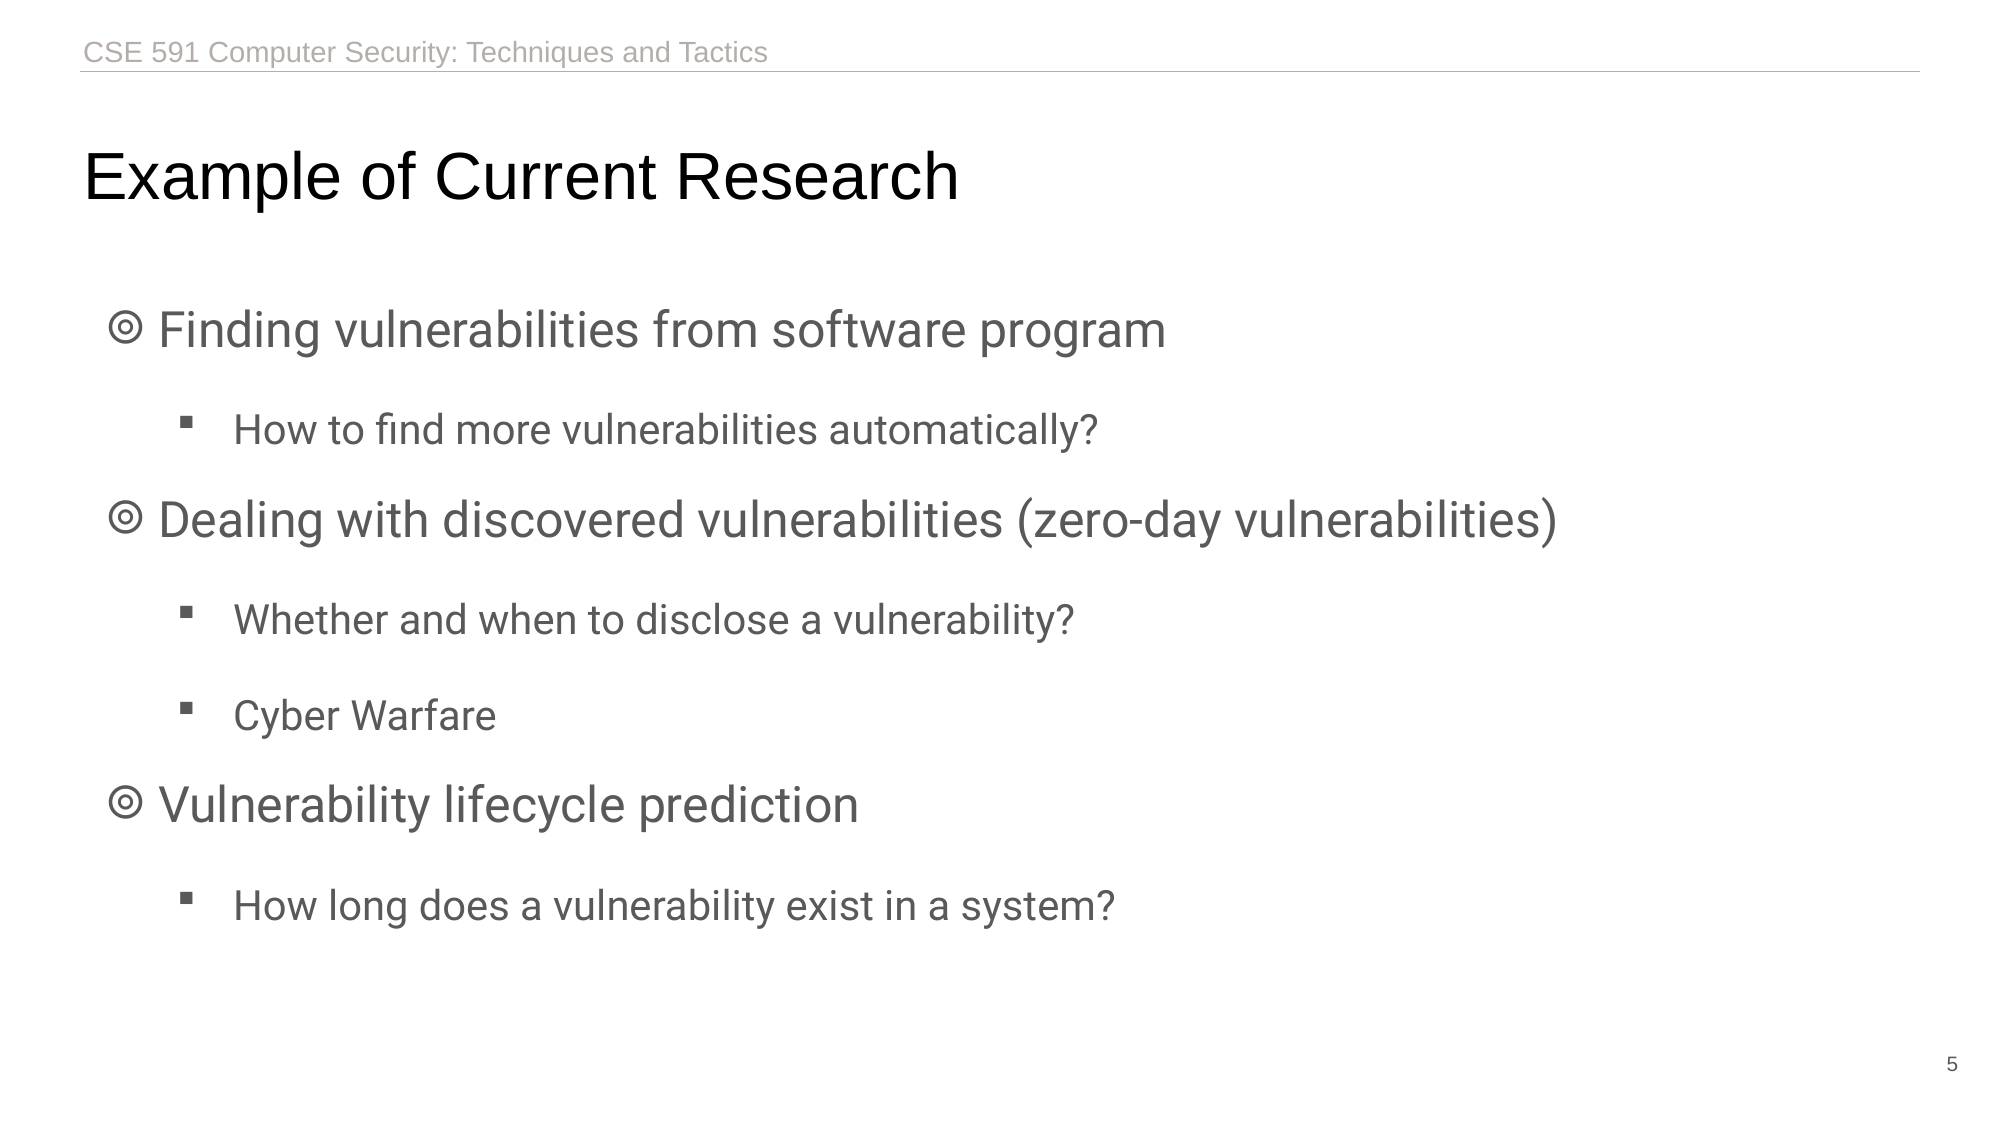

# Example of Current Research
Finding vulnerabilities from software program
How to find more vulnerabilities automatically?
Dealing with discovered vulnerabilities (zero-day vulnerabilities)
Whether and when to disclose a vulnerability?
Cyber Warfare
Vulnerability lifecycle prediction
How long does a vulnerability exist in a system?
5